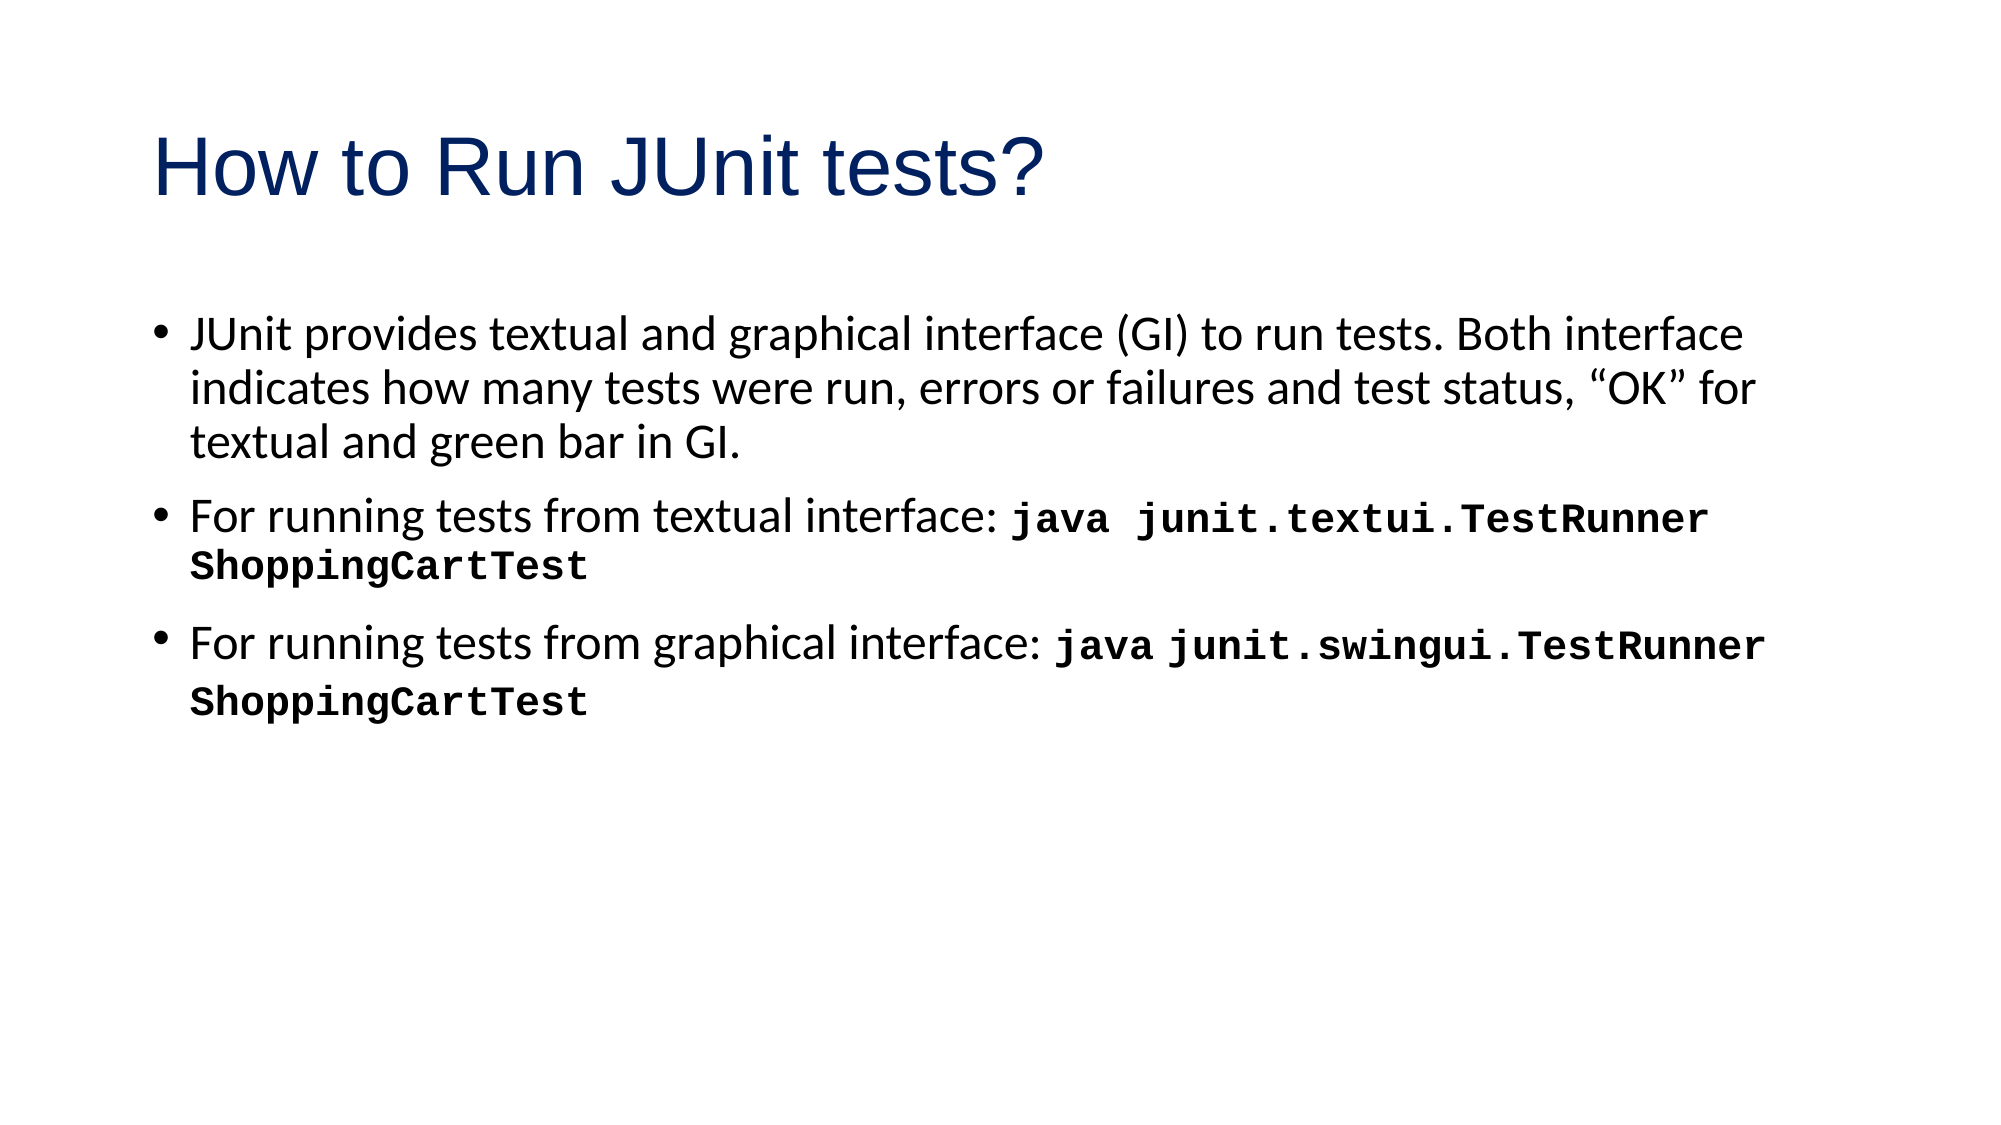

# How to Run JUnit tests?
JUnit provides textual and graphical interface (GI) to run tests. Both interface indicates how many tests were run, errors or failures and test status, “OK” for textual and green bar in GI.
For running tests from textual interface: java junit.textui.TestRunner ShoppingCartTest
For running tests from graphical interface: java junit.swingui.TestRunner ShoppingCartTest